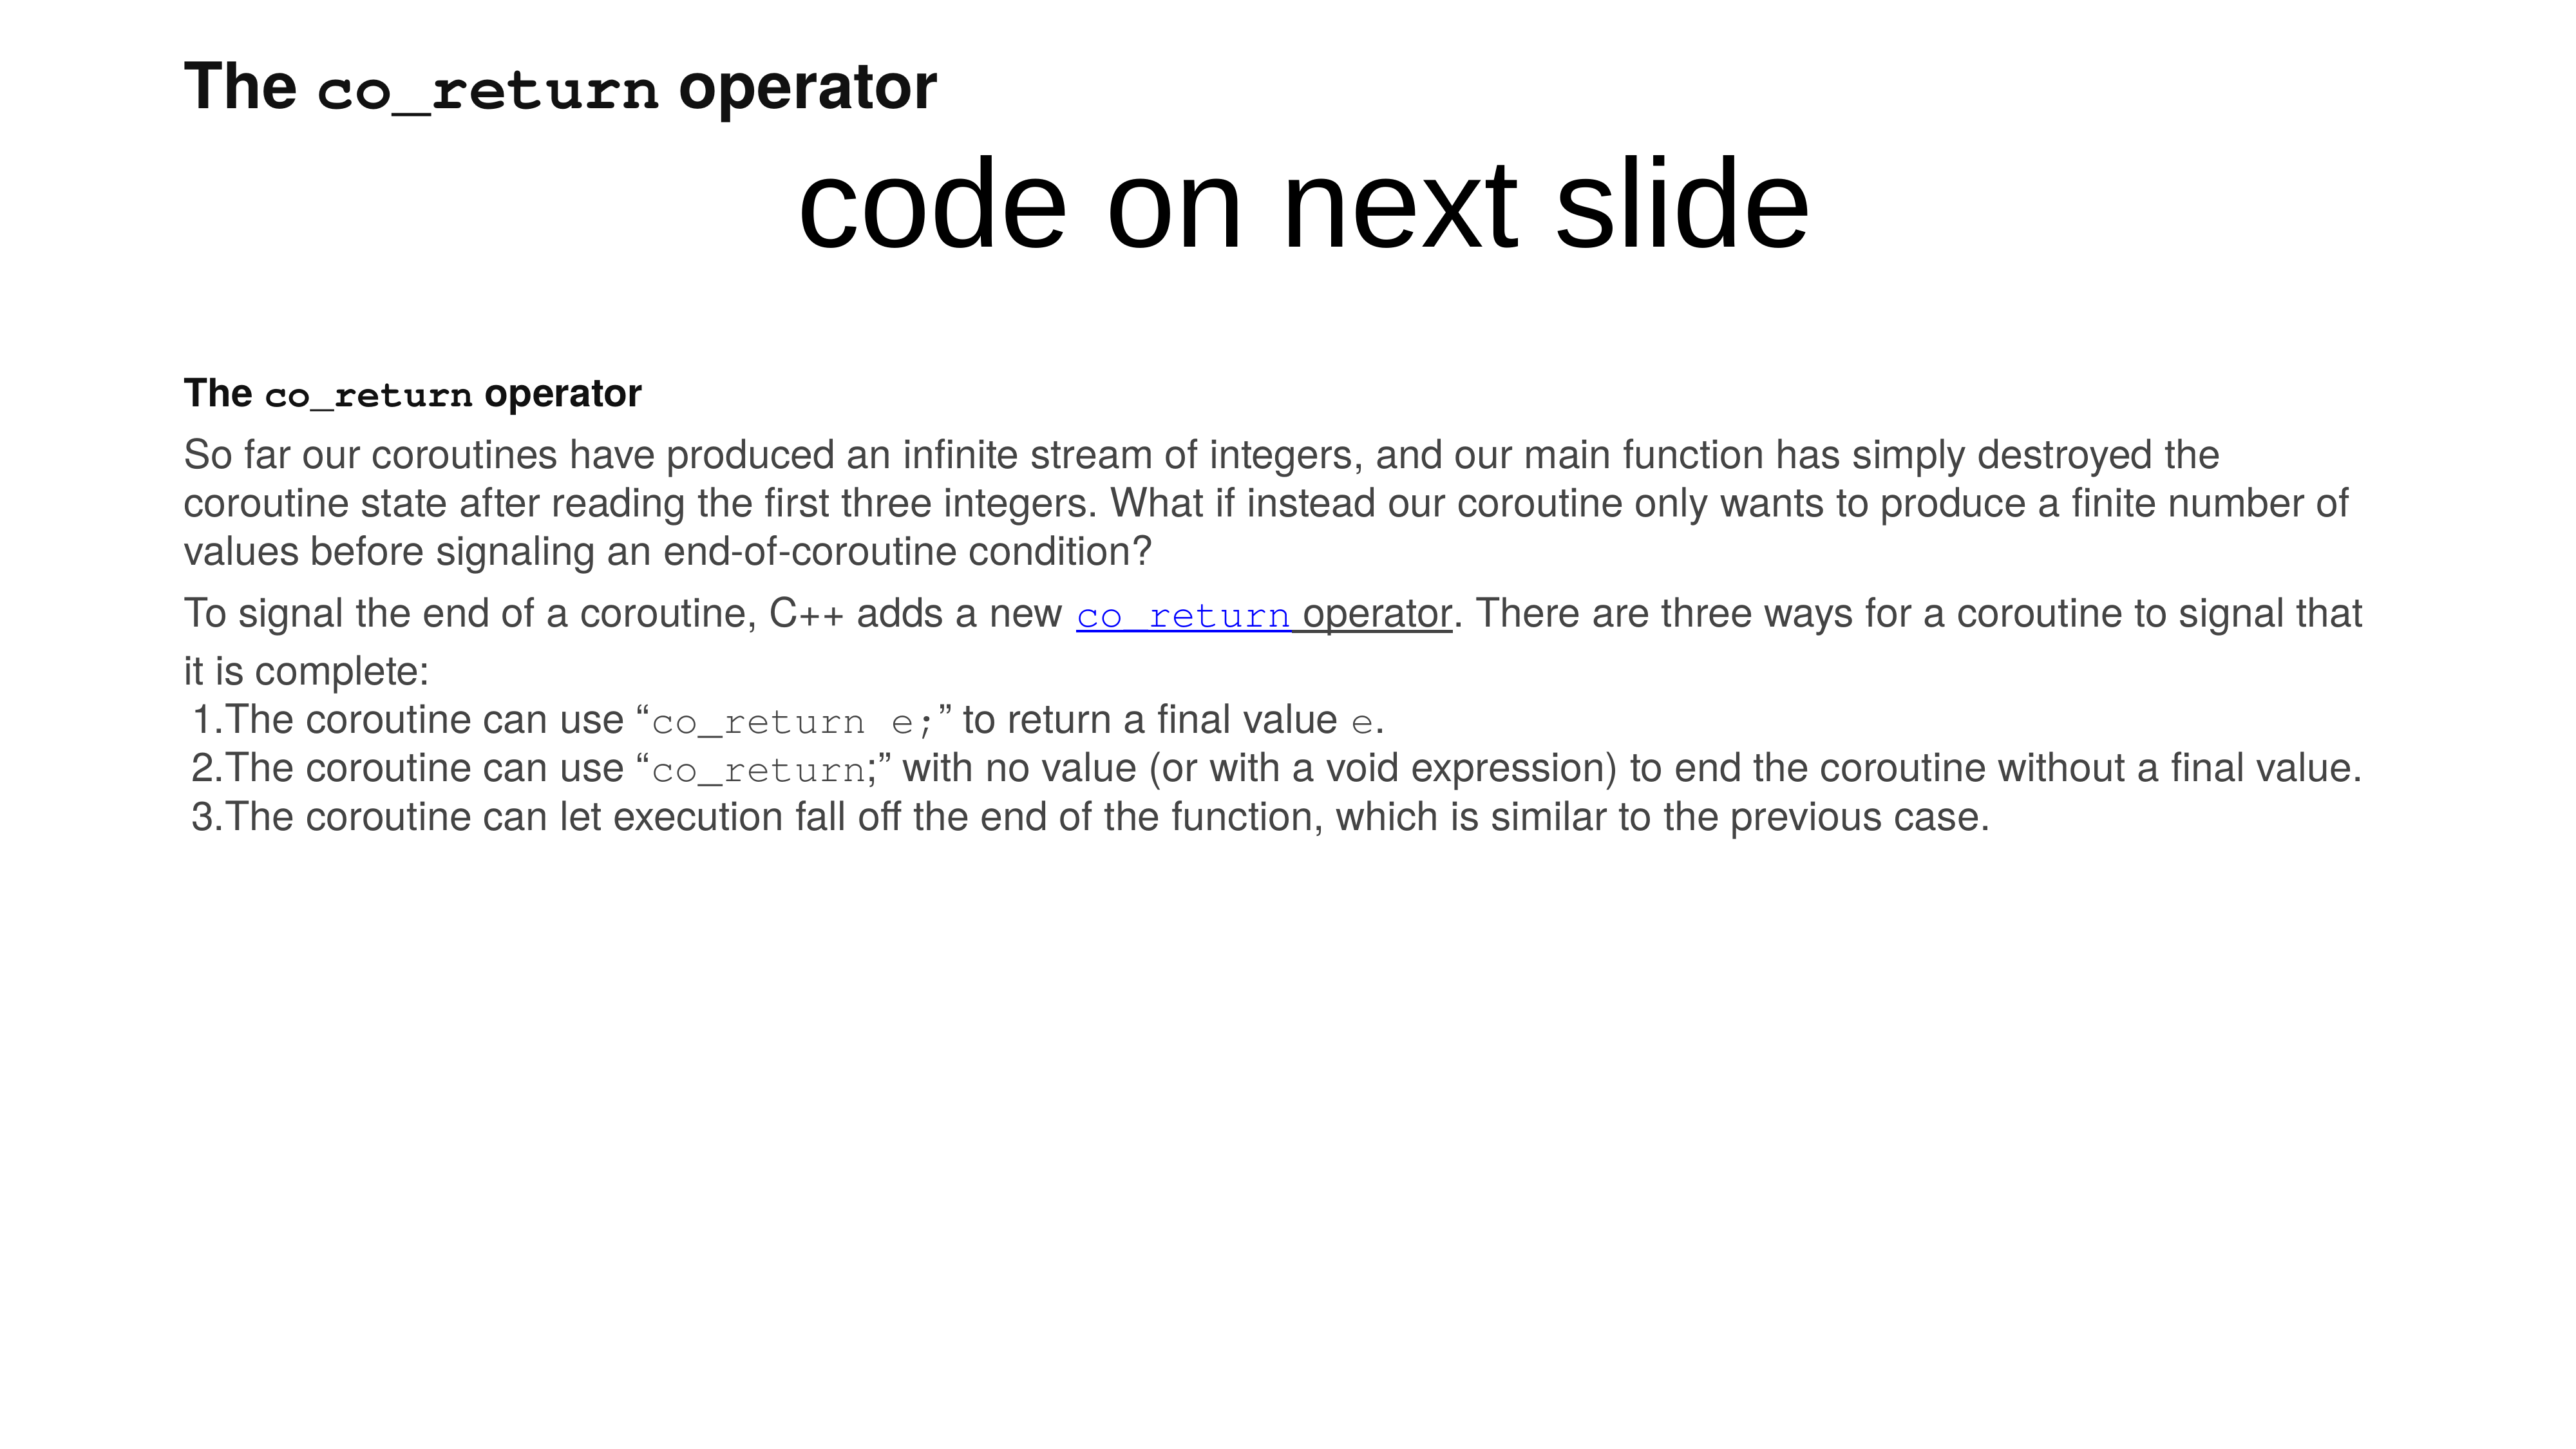

# The co_return operator
 code on next slide

The co_return operator
So far our coroutines have produced an infinite stream of integers, and our main function has simply destroyed the coroutine state after reading the first three integers. What if instead our coroutine only wants to produce a finite number of values before signaling an end-of-coroutine condition?
To signal the end of a coroutine, C++ adds a new co_return operator. There are three ways for a coroutine to signal that it is complete:
The coroutine can use “co_return e;” to return a final value e.
The coroutine can use “co_return;” with no value (or with a void expression) to end the coroutine without a final value.
The coroutine can let execution fall off the end of the function, which is similar to the previous case.